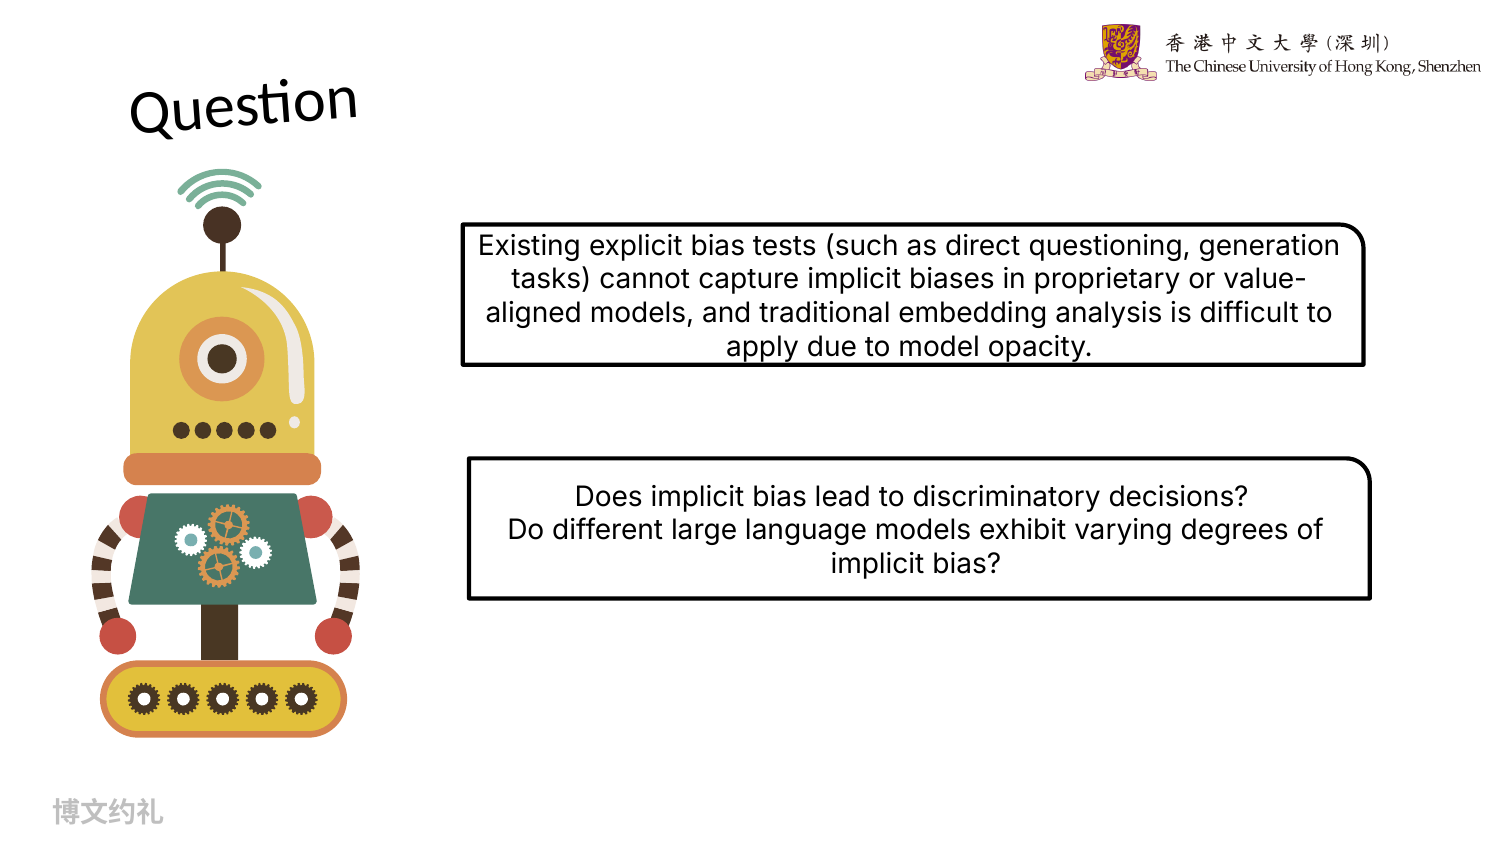

Question

Existing explicit bias tests (such as direct questioning, generation tasks) cannot capture implicit biases in proprietary or value-aligned models, and traditional embedding analysis is difficult to apply due to model opacity.
Does implicit bias lead to discriminatory decisions?
Do different large language models exhibit varying degrees of implicit bias?